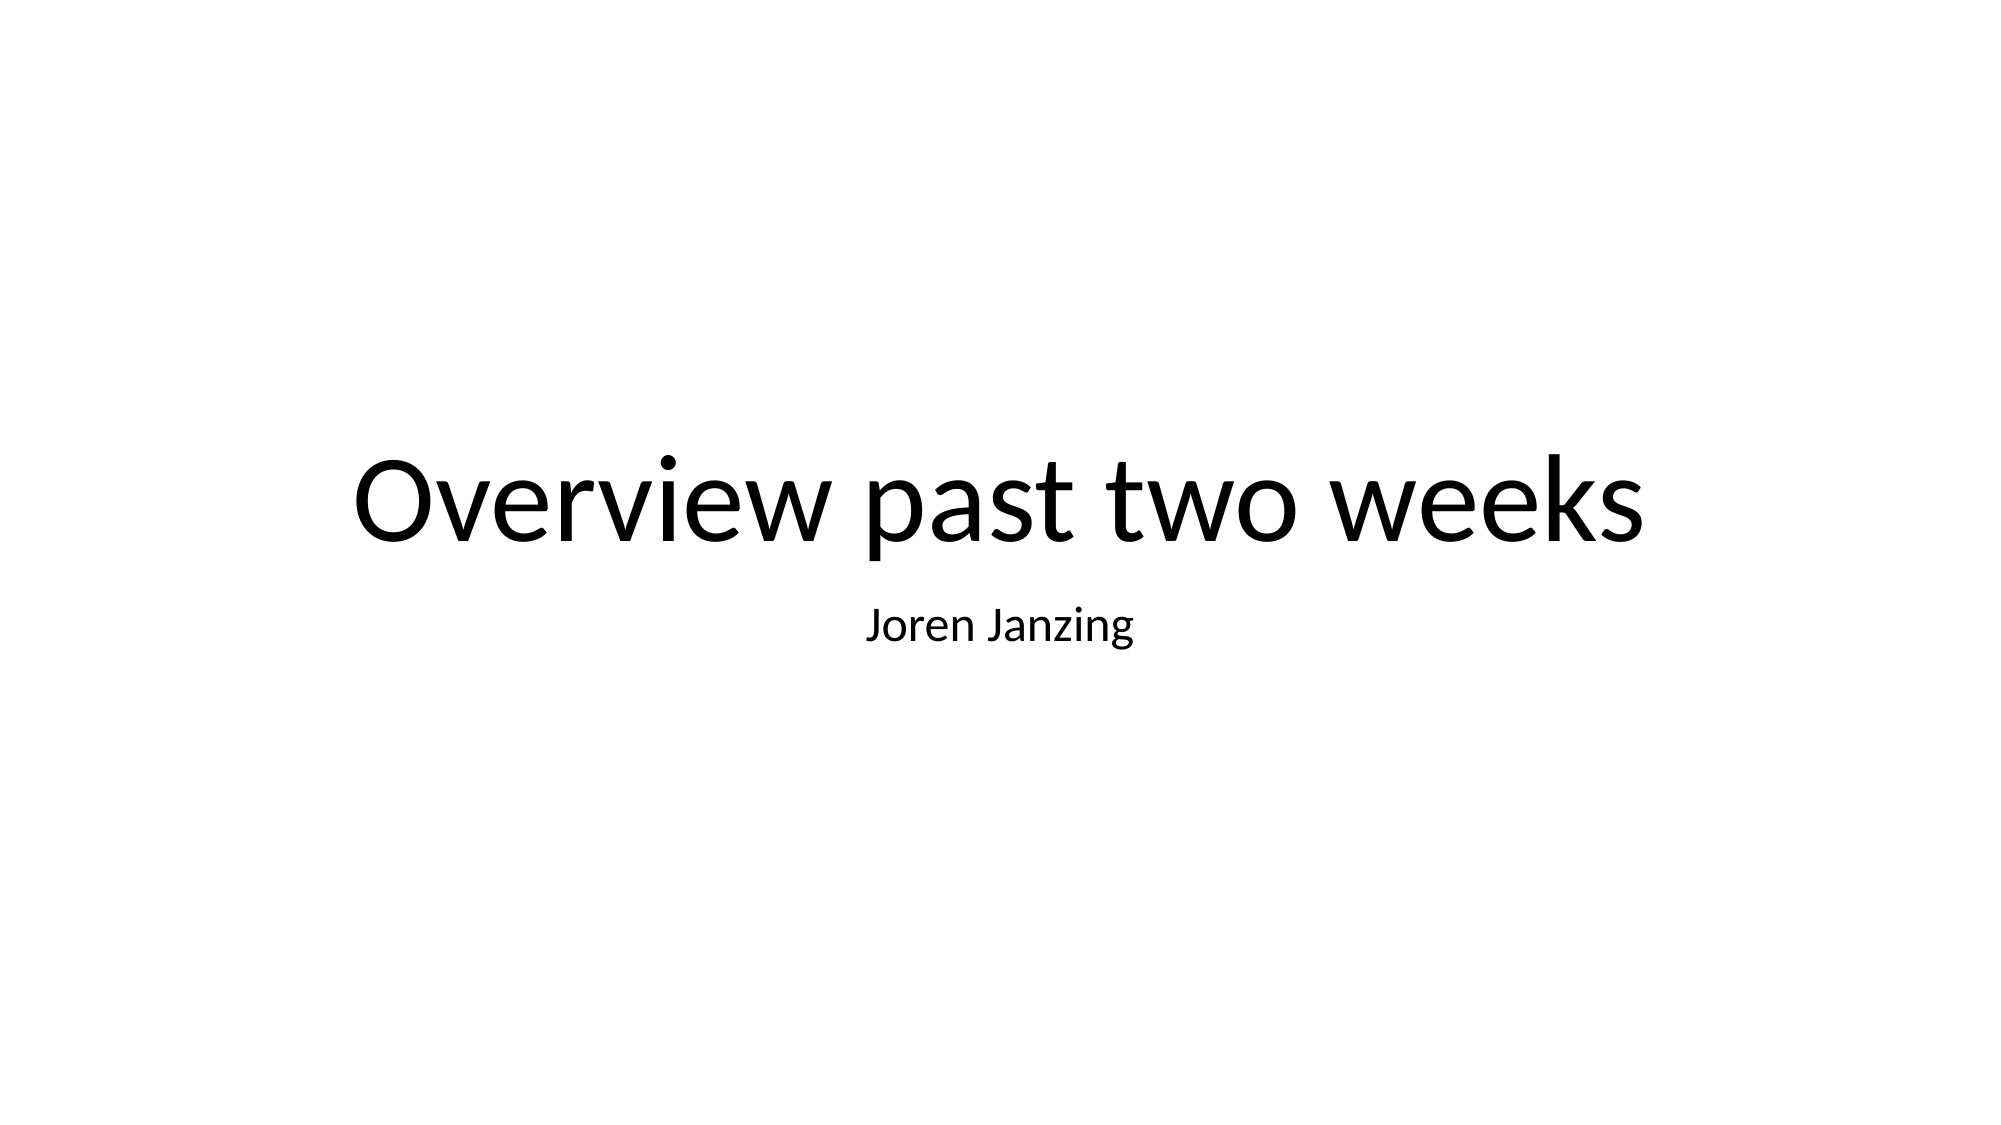

# Overview past two weeks
Joren Janzing